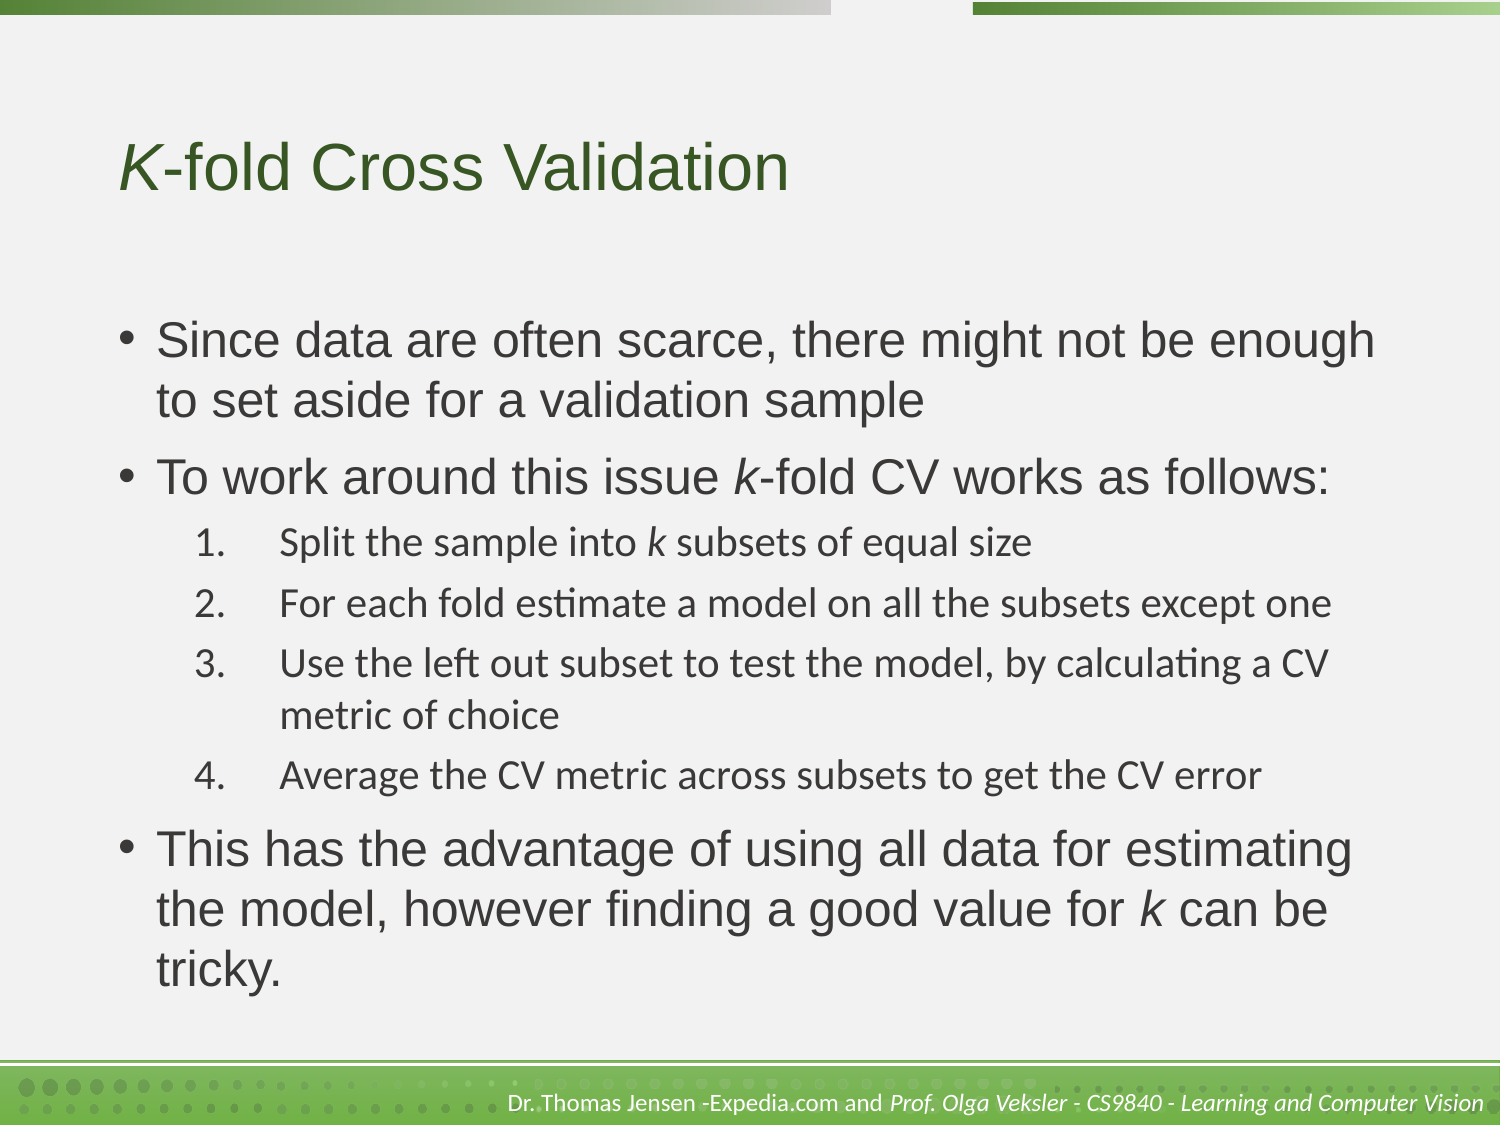

# K-fold Cross Validation
Since data are often scarce, there might not be enough to set aside for a validation sample
To work around this issue k-fold CV works as follows:
Split the sample into k subsets of equal size
For each fold estimate a model on all the subsets except one
Use the left out subset to test the model, by calculating a CV metric of choice
Average the CV metric across subsets to get the CV error
This has the advantage of using all data for estimating the model, however finding a good value for k can be tricky.
Dr. Thomas Jensen -Expedia.com and Prof. Olga Veksler - CS9840 - Learning and Computer Vision